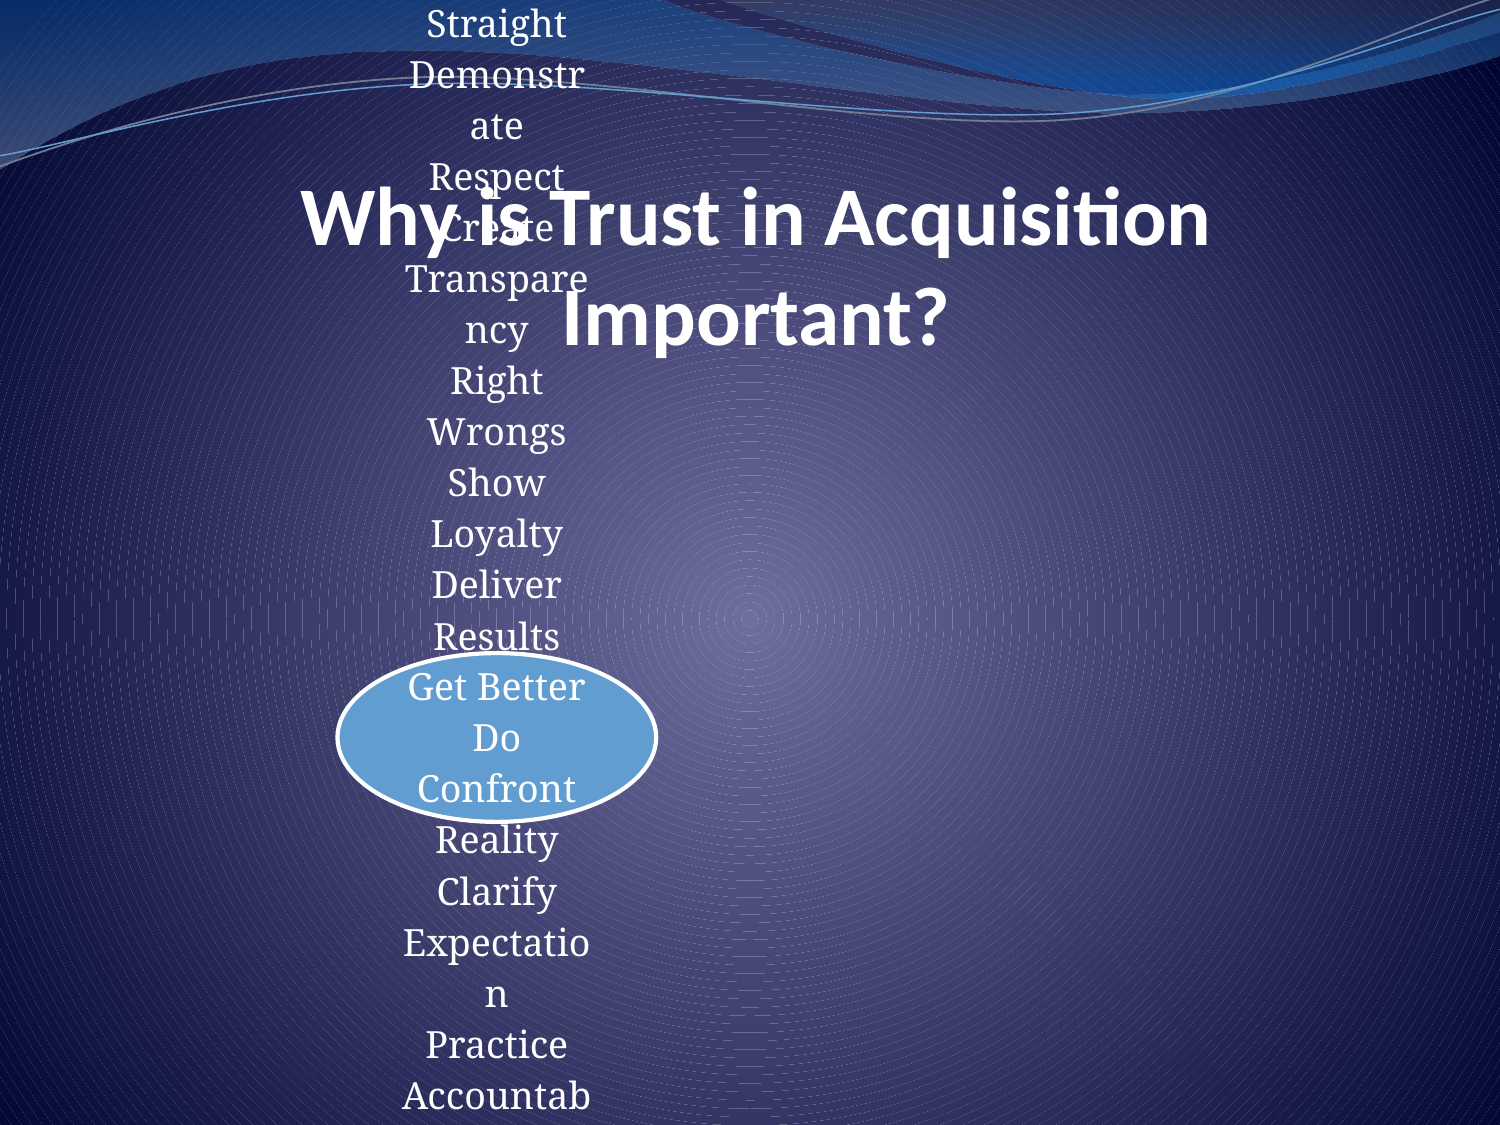

# Why is Trust in Acquisition Important?
Demonstrate Respect
Create Transparency
Right Wrongs
Show Loyalty
Deliver Results
Get Better
Do Confront Reality
Clarify Expectation